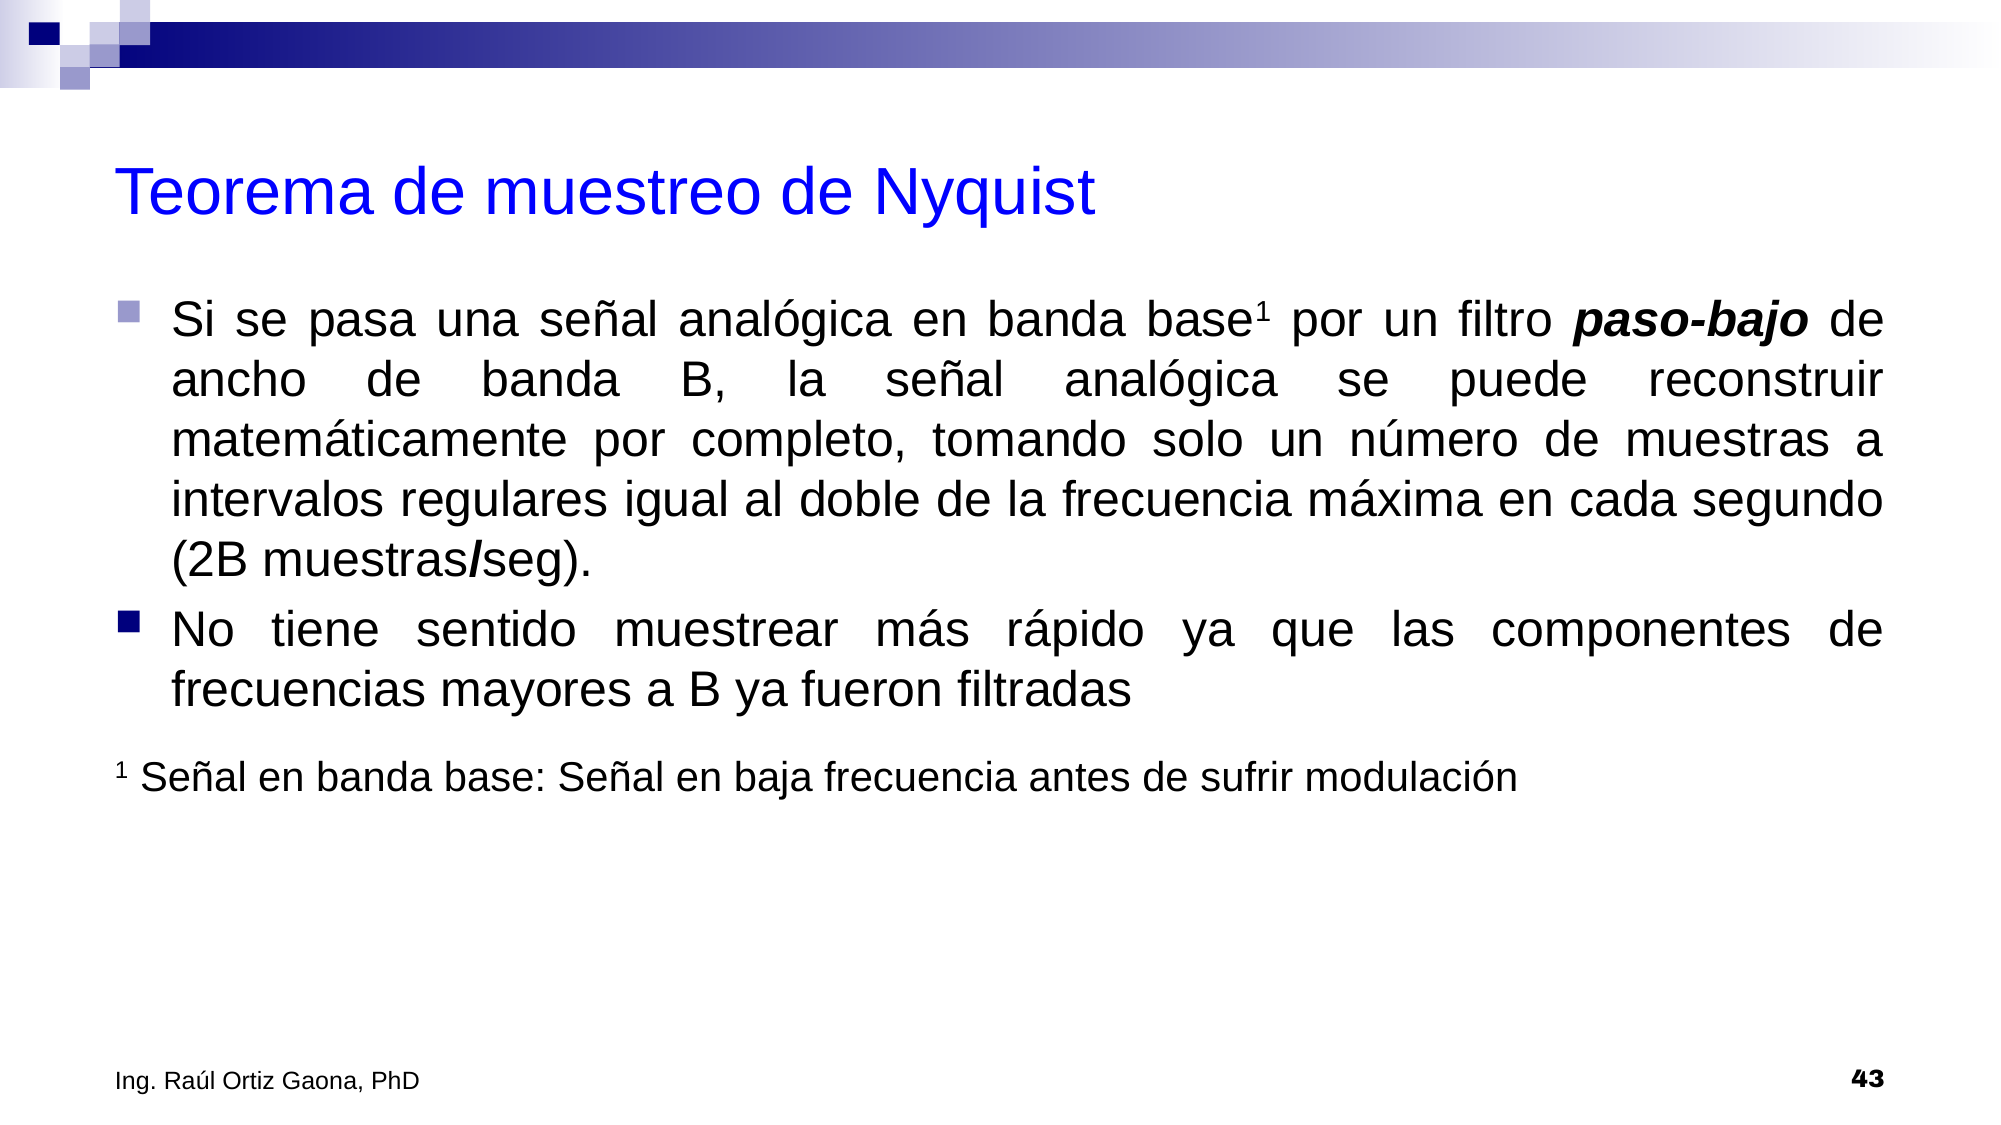

# Teorema de muestreo de Nyquist
Si se pasa una señal analógica en banda base1 por un filtro paso-bajo de ancho de banda B, la señal analógica se puede reconstruir matemáticamente por completo, tomando solo un número de muestras a intervalos regulares igual al doble de la frecuencia máxima en cada segundo (2B muestras/seg).
No tiene sentido muestrear más rápido ya que las componentes de frecuencias mayores a B ya fueron filtradas
1 Señal en banda base: Señal en baja frecuencia antes de sufrir modulación
Ing. Raúl Ortiz Gaona, PhD
43